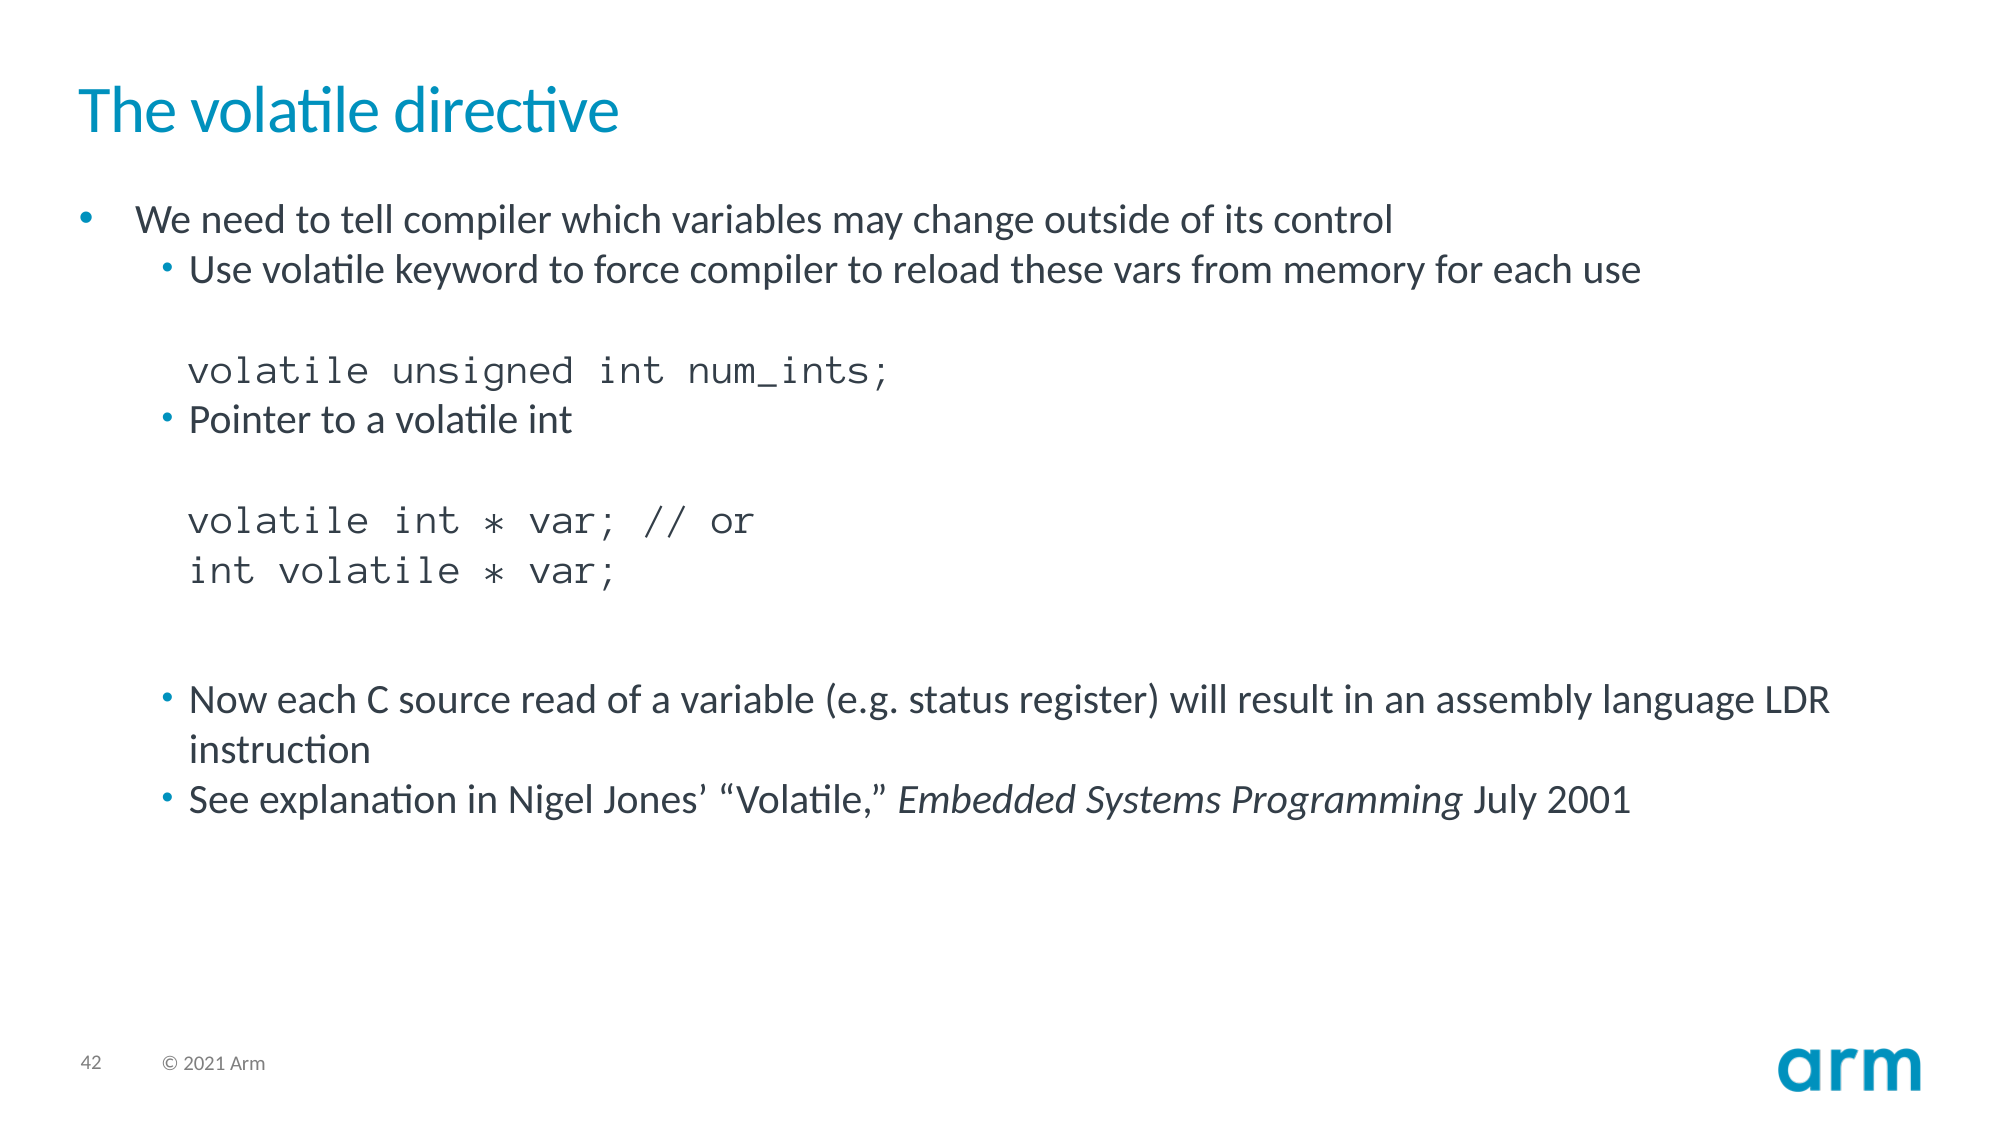

# The volatile directive
We need to tell compiler which variables may change outside of its control
Use volatile keyword to force compiler to reload these vars from memory for each use
volatile unsigned int num_ints;
Pointer to a volatile int
volatile int * var; // or
int volatile * var;

Now each C source read of a variable (e.g. status register) will result in an assembly language LDR instruction
See explanation in Nigel Jones’ “Volatile,” Embedded Systems Programming July 2001